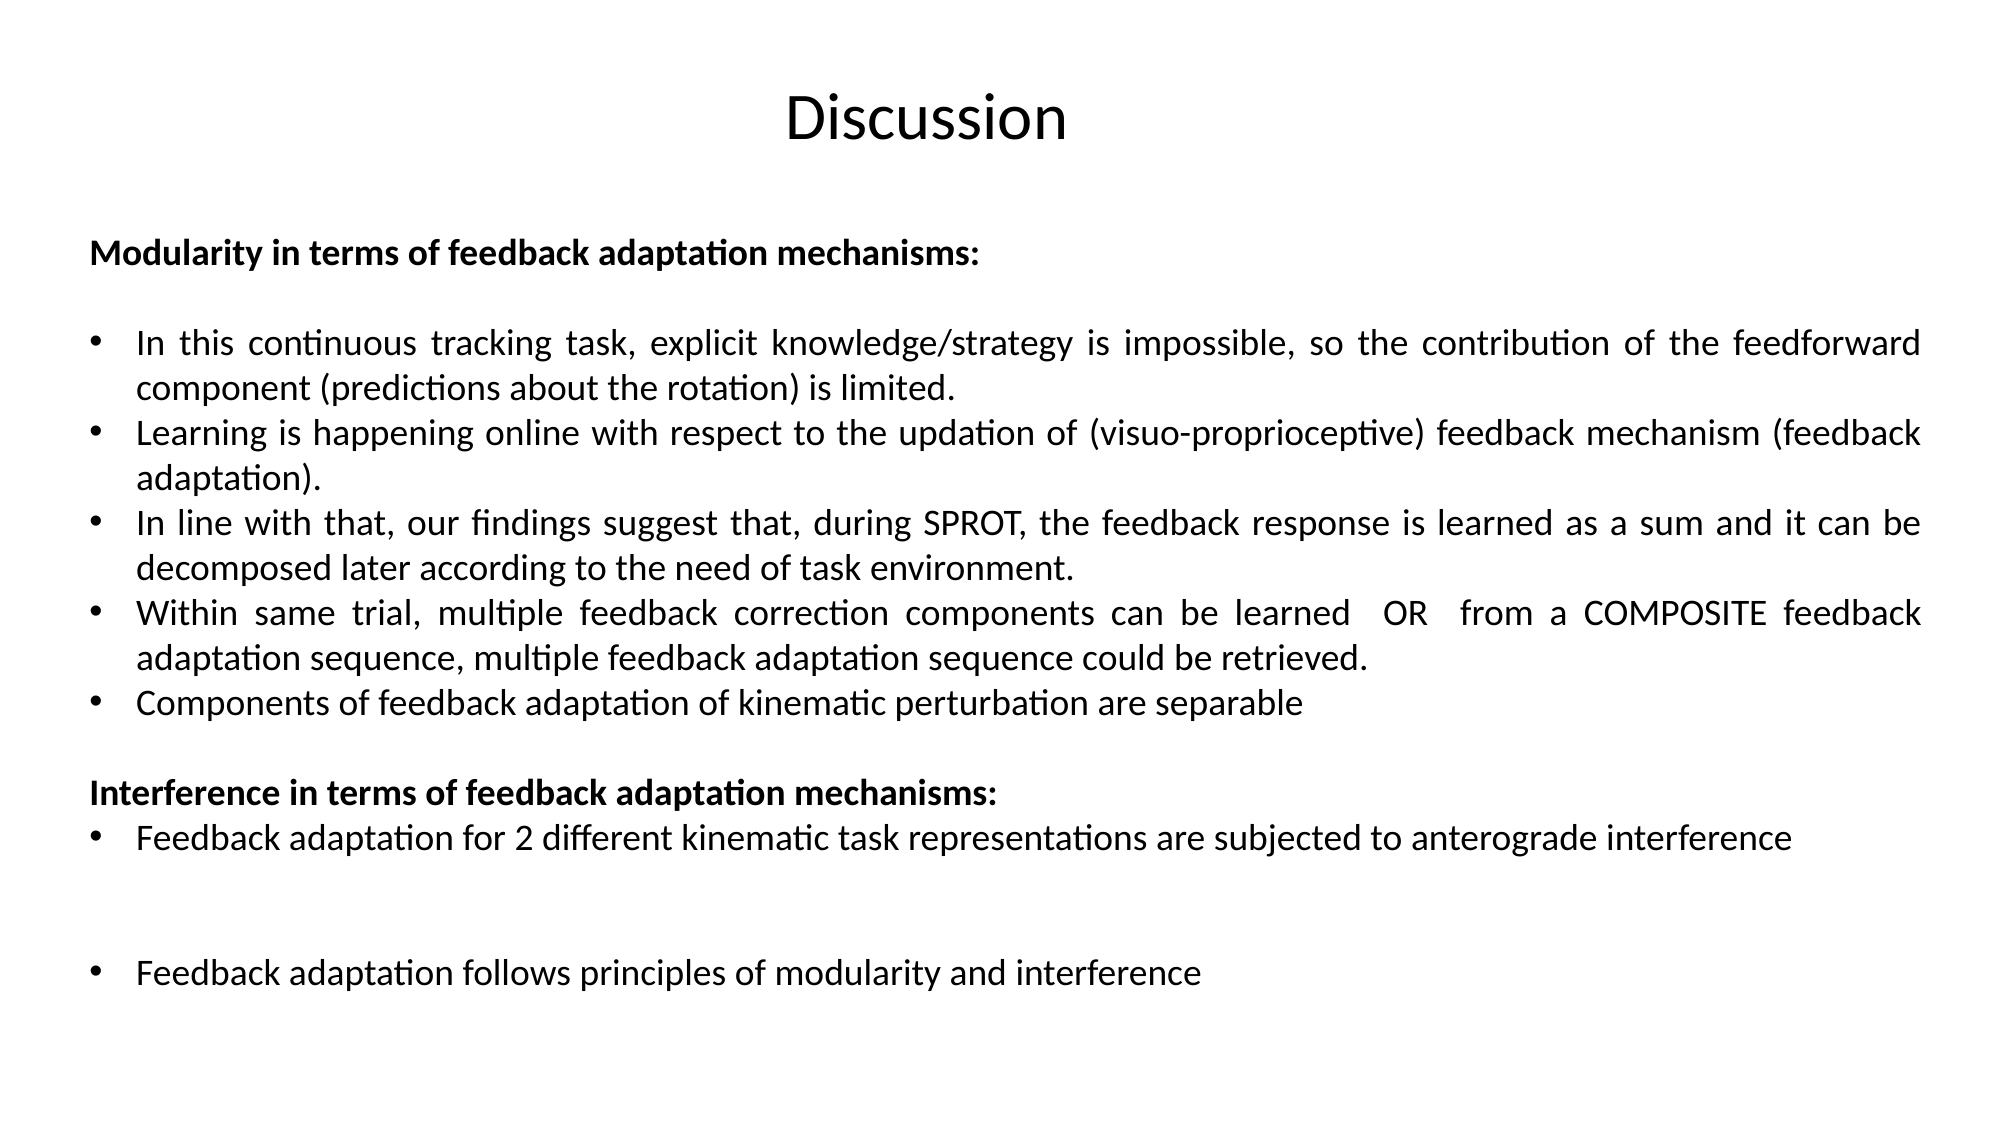

Discussion

Modularity in terms of feedback adaptation mechanisms:

In this continuous tracking task, explicit knowledge/strategy is impossible, so the contribution of the feedforward component (predictions about the rotation) is limited.
Learning is happening online with respect to the updation of (visuo-proprioceptive) feedback mechanism (feedback adaptation).
In line with that, our findings suggest that, during SPROT, the feedback response is learned as a sum and it can be decomposed later according to the need of task environment.
Within same trial, multiple feedback correction components can be learned  OR  from a COMPOSITE feedback adaptation sequence, multiple feedback adaptation sequence could be retrieved.
Components of feedback adaptation of kinematic perturbation are separable

Interference in terms of feedback adaptation mechanisms:
Feedback adaptation for 2 different kinematic task representations are subjected to anterograde interference

Feedback adaptation follows principles of modularity and interference